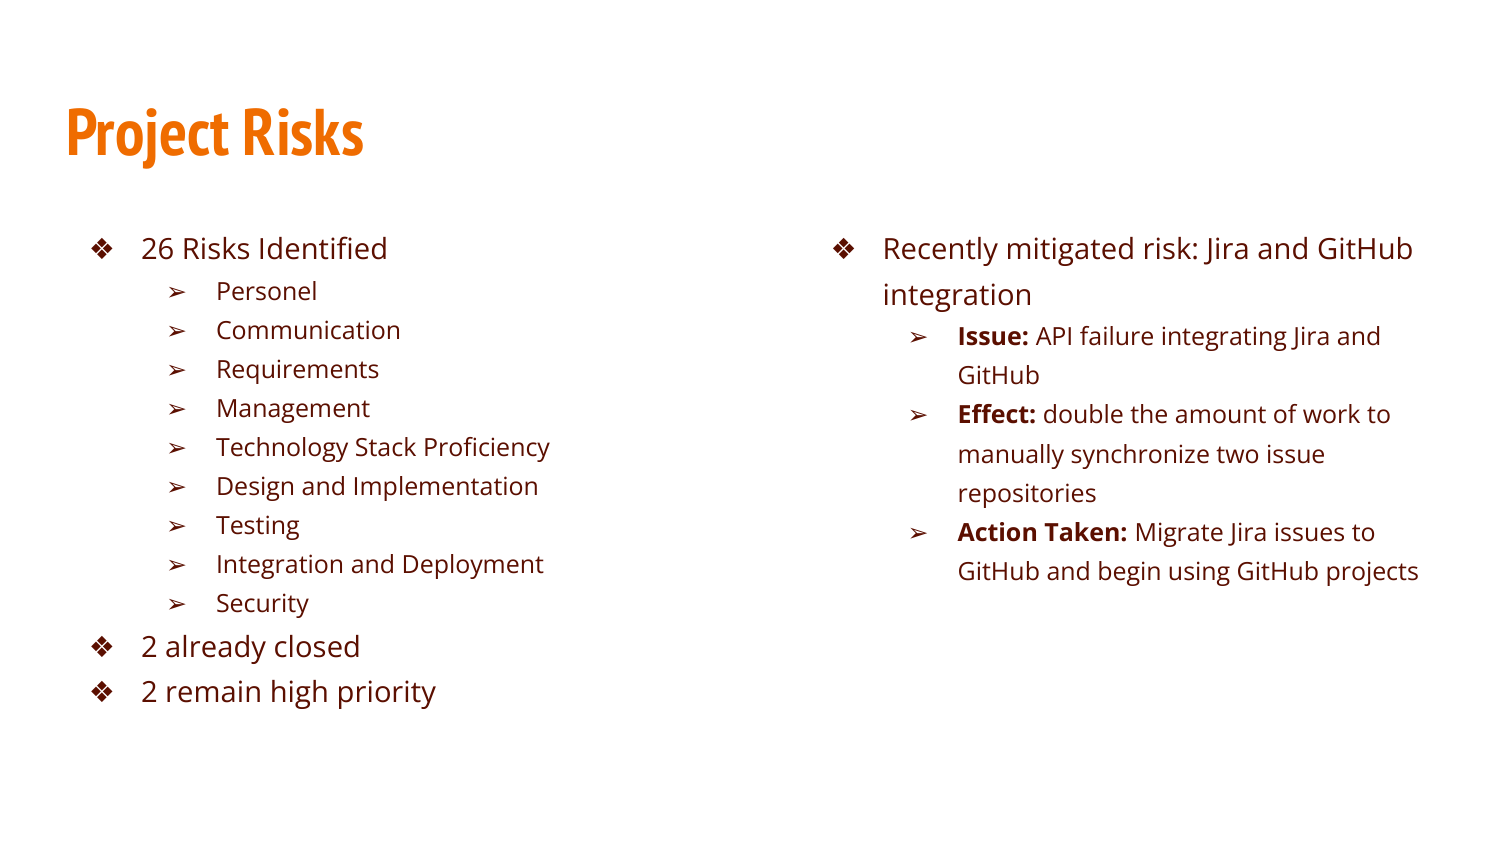

# Project Risks
26 Risks Identified
Personel
Communication
Requirements
Management
Technology Stack Proficiency
Design and Implementation
Testing
Integration and Deployment
Security
2 already closed
2 remain high priority
Recently mitigated risk: Jira and GitHub integration
Issue: API failure integrating Jira and GitHub
Effect: double the amount of work to manually synchronize two issue repositories
Action Taken: Migrate Jira issues to GitHub and begin using GitHub projects